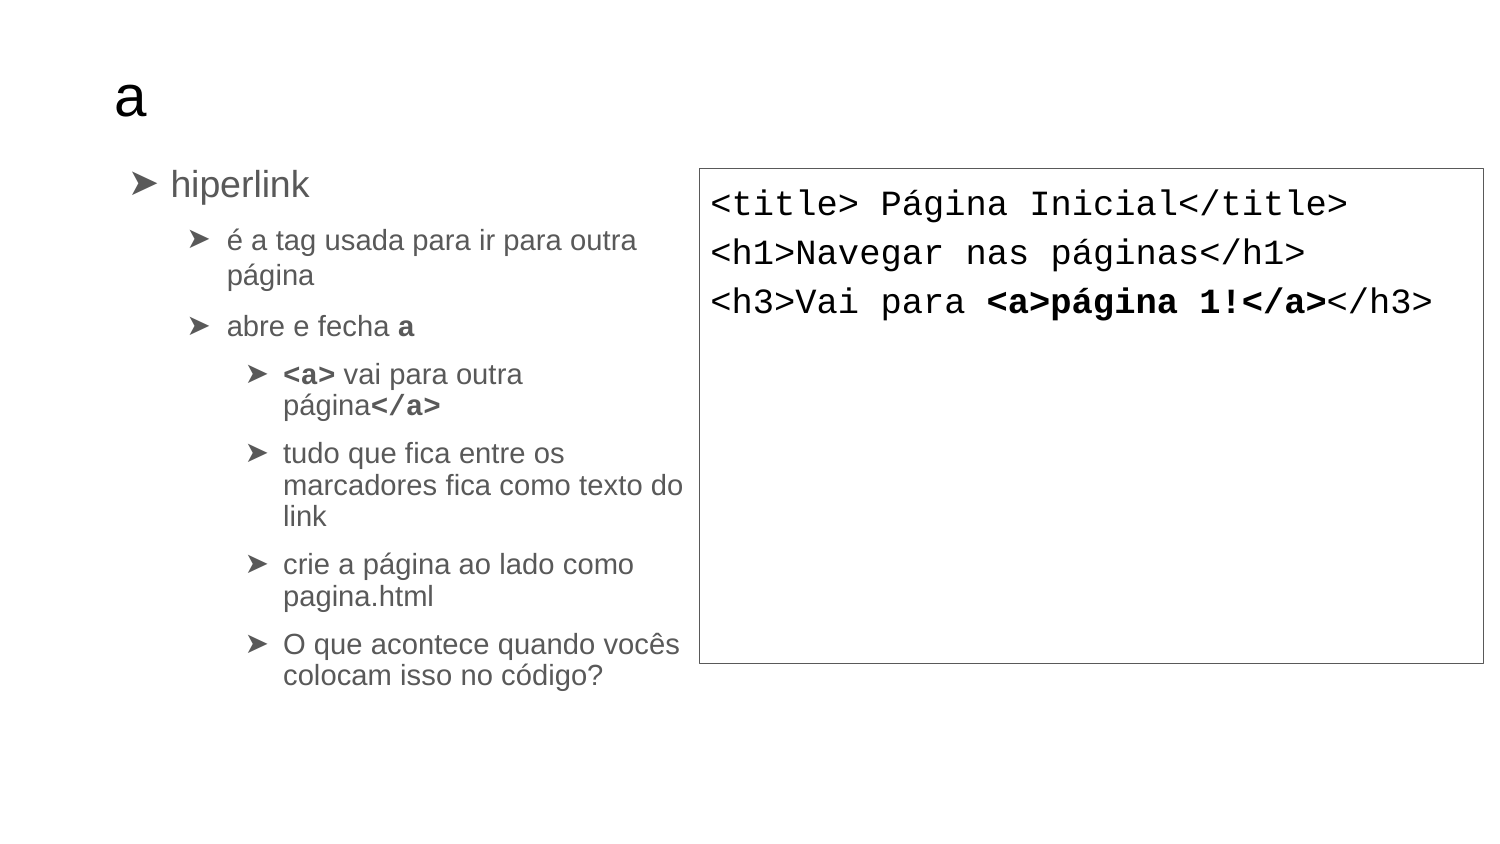

# a
hiperlink
é a tag usada para ir para outra página
abre e fecha a
<a> vai para outra página</a>
tudo que fica entre os marcadores fica como texto do link
crie a página ao lado como pagina.html
O que acontece quando vocês colocam isso no código?

<title> Página Inicial</title>
<h1>Navegar nas páginas</h1>
<h3>Vai para <a>página 1!</a></h3>

80